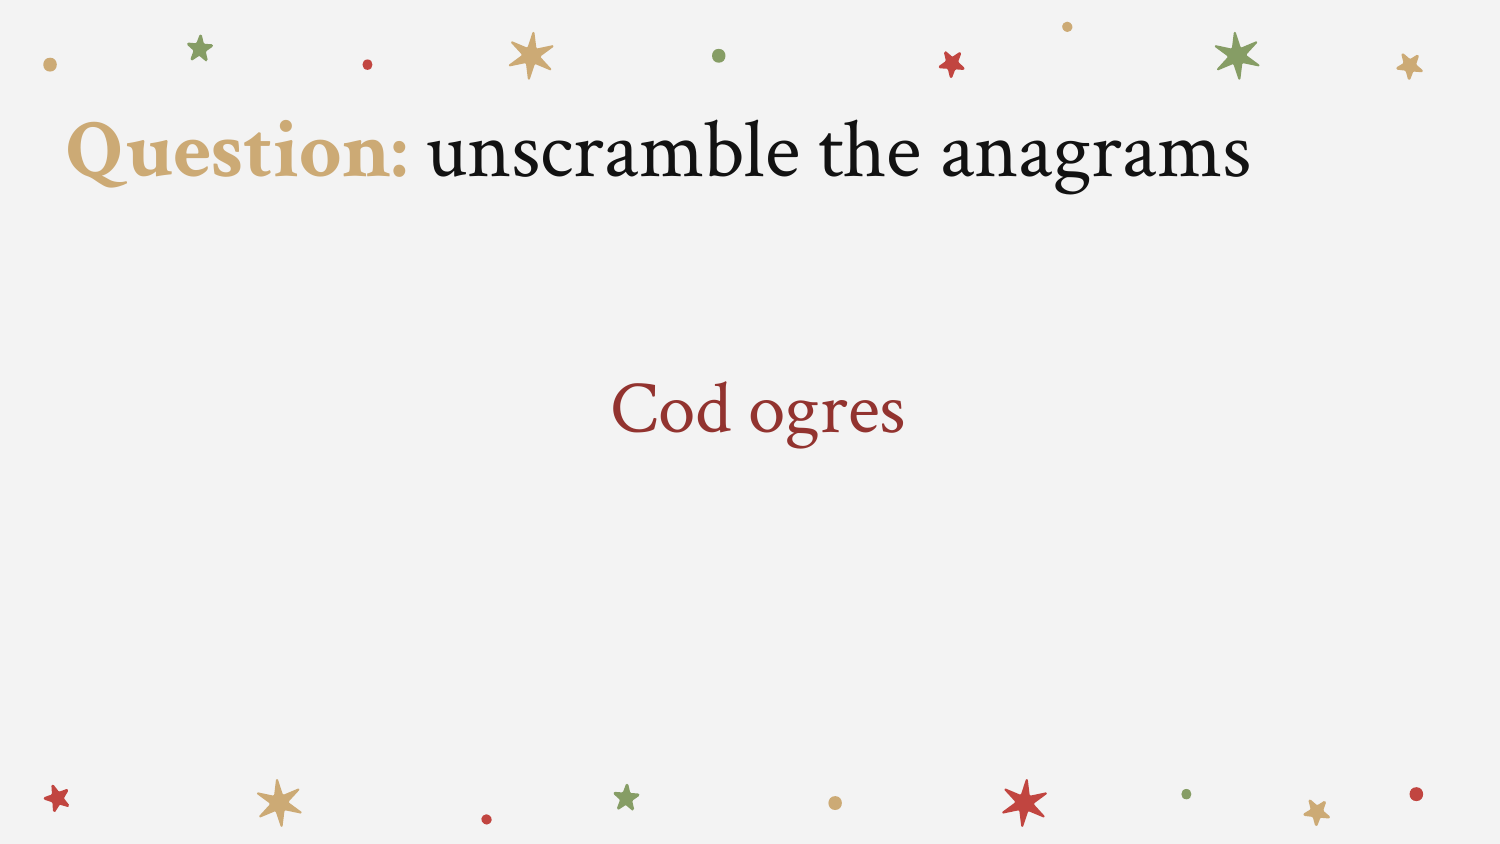

# Question: unscramble the anagrams
Cod ogres